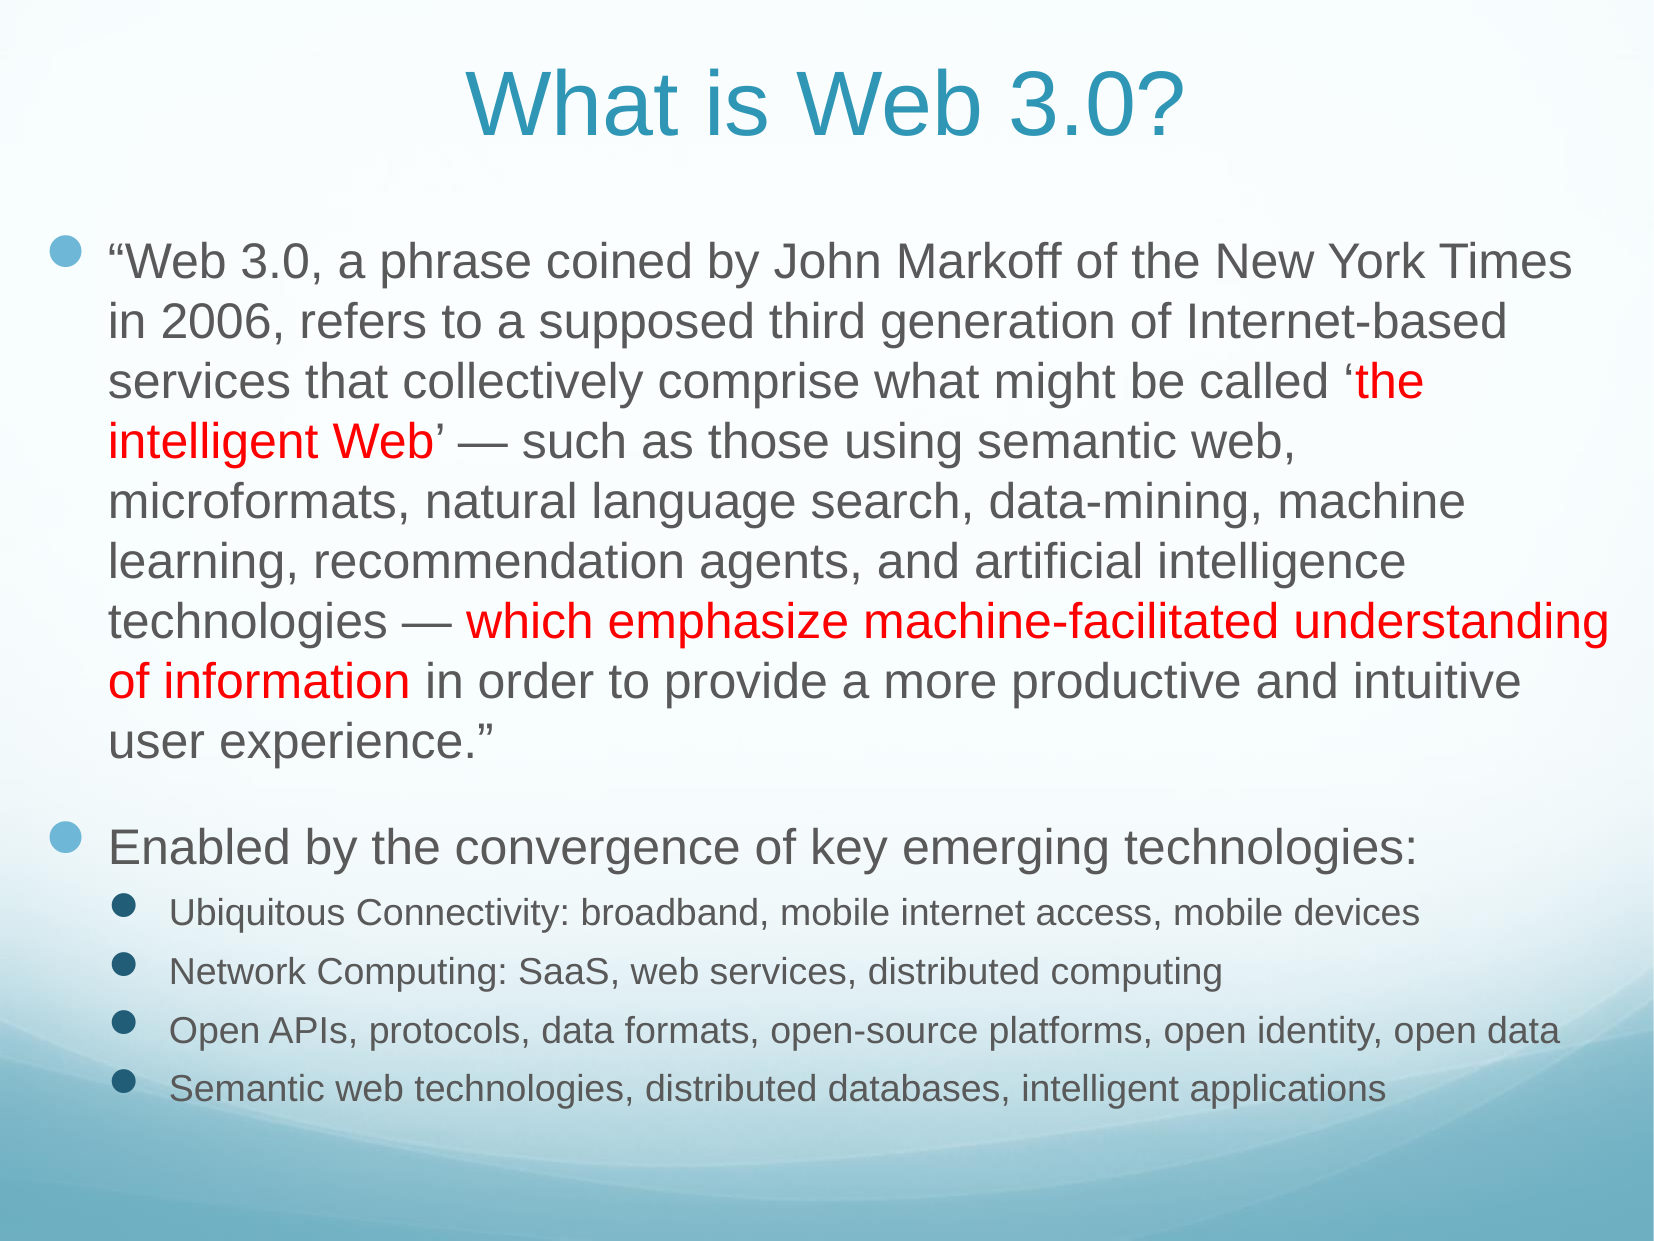

# What is Web 3.0?
“Web 3.0, a phrase coined by John Markoff of the New York Times in 2006, refers to a supposed third generation of Internet-based services that collectively comprise what might be called ‘the intelligent Web’ — such as those using semantic web, microformats, natural language search, data-mining, machine learning, recommendation agents, and artificial intelligence technologies — which emphasize machine-facilitated understanding of information in order to provide a more productive and intuitive user experience.”
Enabled by the convergence of key emerging technologies:
Ubiquitous Connectivity: broadband, mobile internet access, mobile devices
Network Computing: SaaS, web services, distributed computing
Open APIs, protocols, data formats, open-source platforms, open identity, open data
Semantic web technologies, distributed databases, intelligent applications